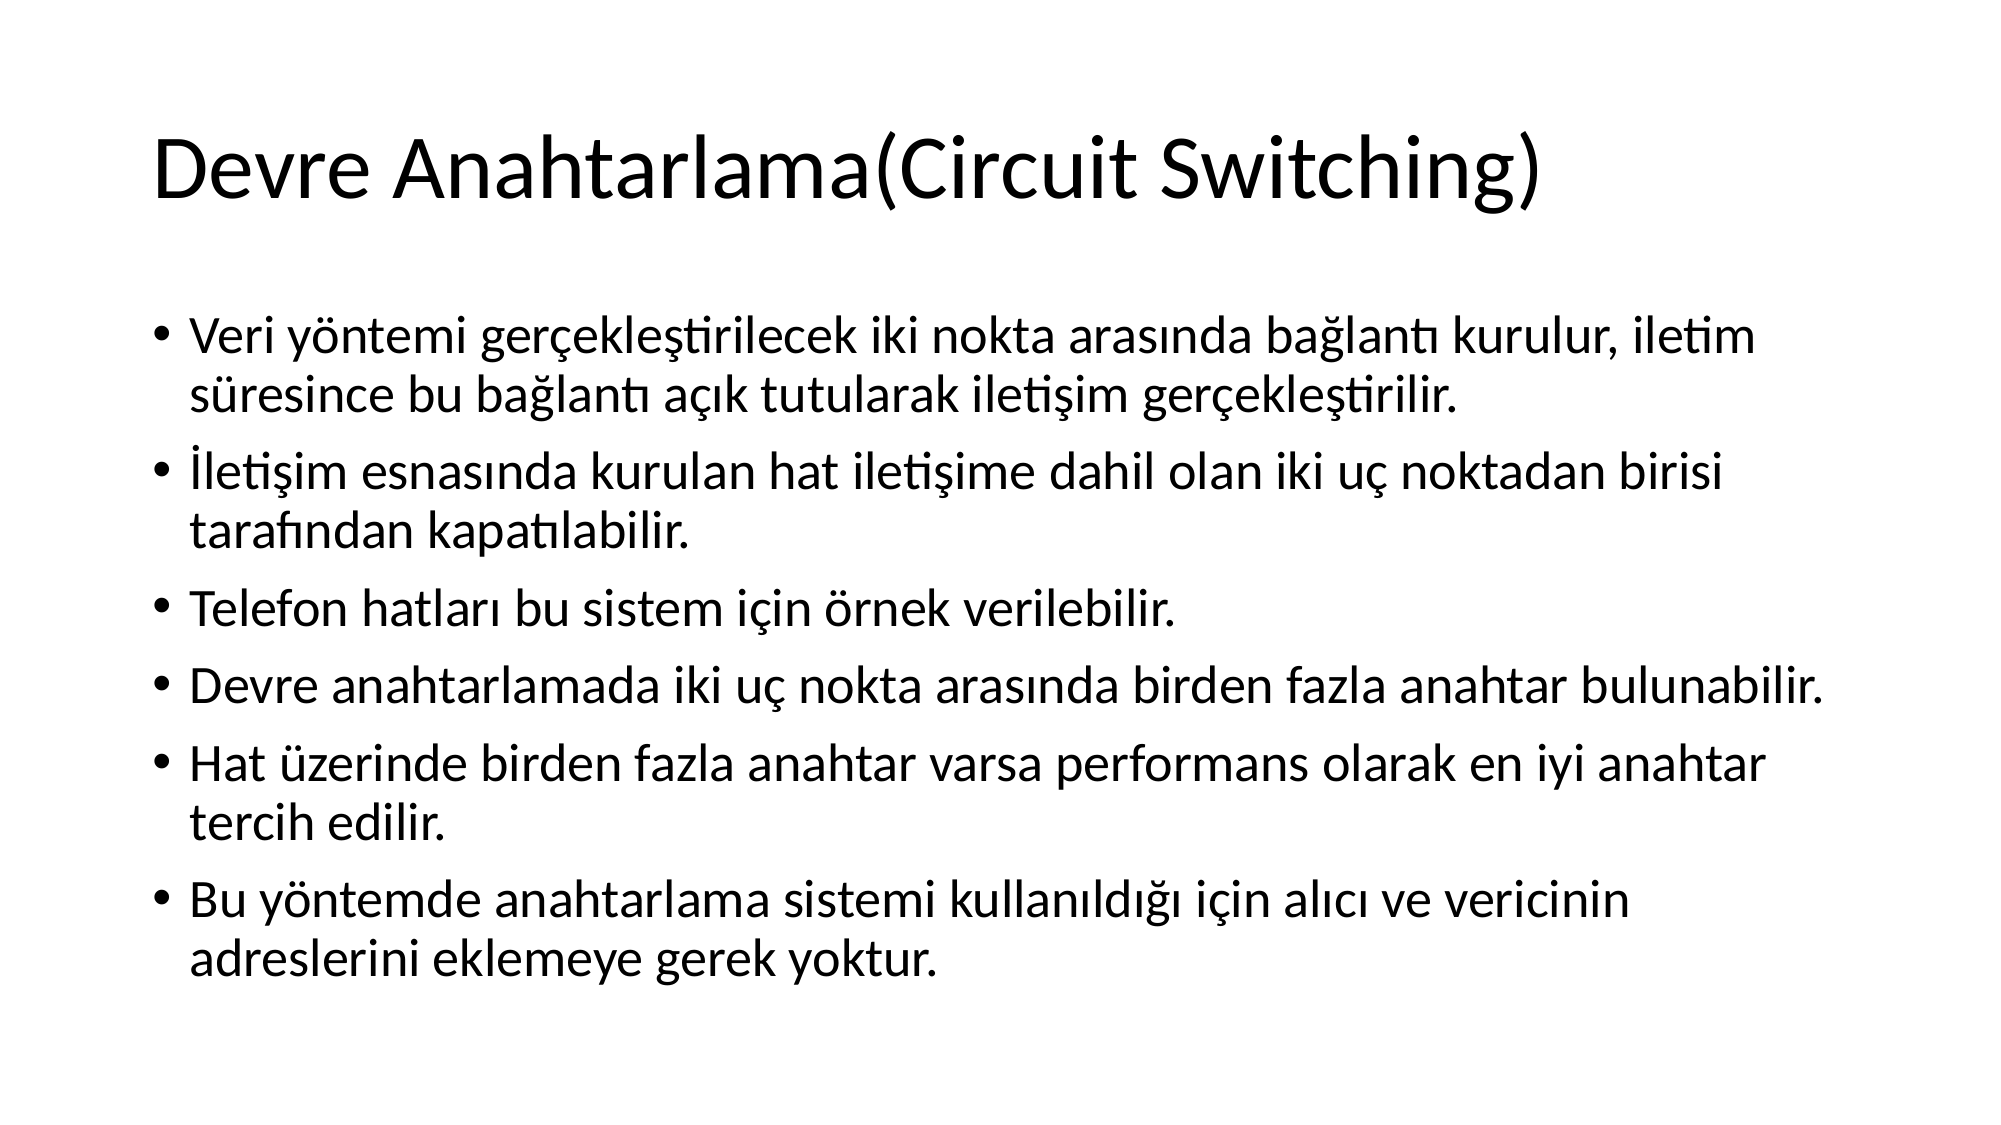

# Devre Anahtarlama(Circuit Switching)
Veri yöntemi gerçekleştirilecek iki nokta arasında bağlantı kurulur, iletim süresince bu bağlantı açık tutularak iletişim gerçekleştirilir.
İletişim esnasında kurulan hat iletişime dahil olan iki uç noktadan birisi tarafından kapatılabilir.
Telefon hatları bu sistem için örnek verilebilir.
Devre anahtarlamada iki uç nokta arasında birden fazla anahtar bulunabilir.
Hat üzerinde birden fazla anahtar varsa performans olarak en iyi anahtar tercih edilir.
Bu yöntemde anahtarlama sistemi kullanıldığı için alıcı ve vericinin adreslerini eklemeye gerek yoktur.